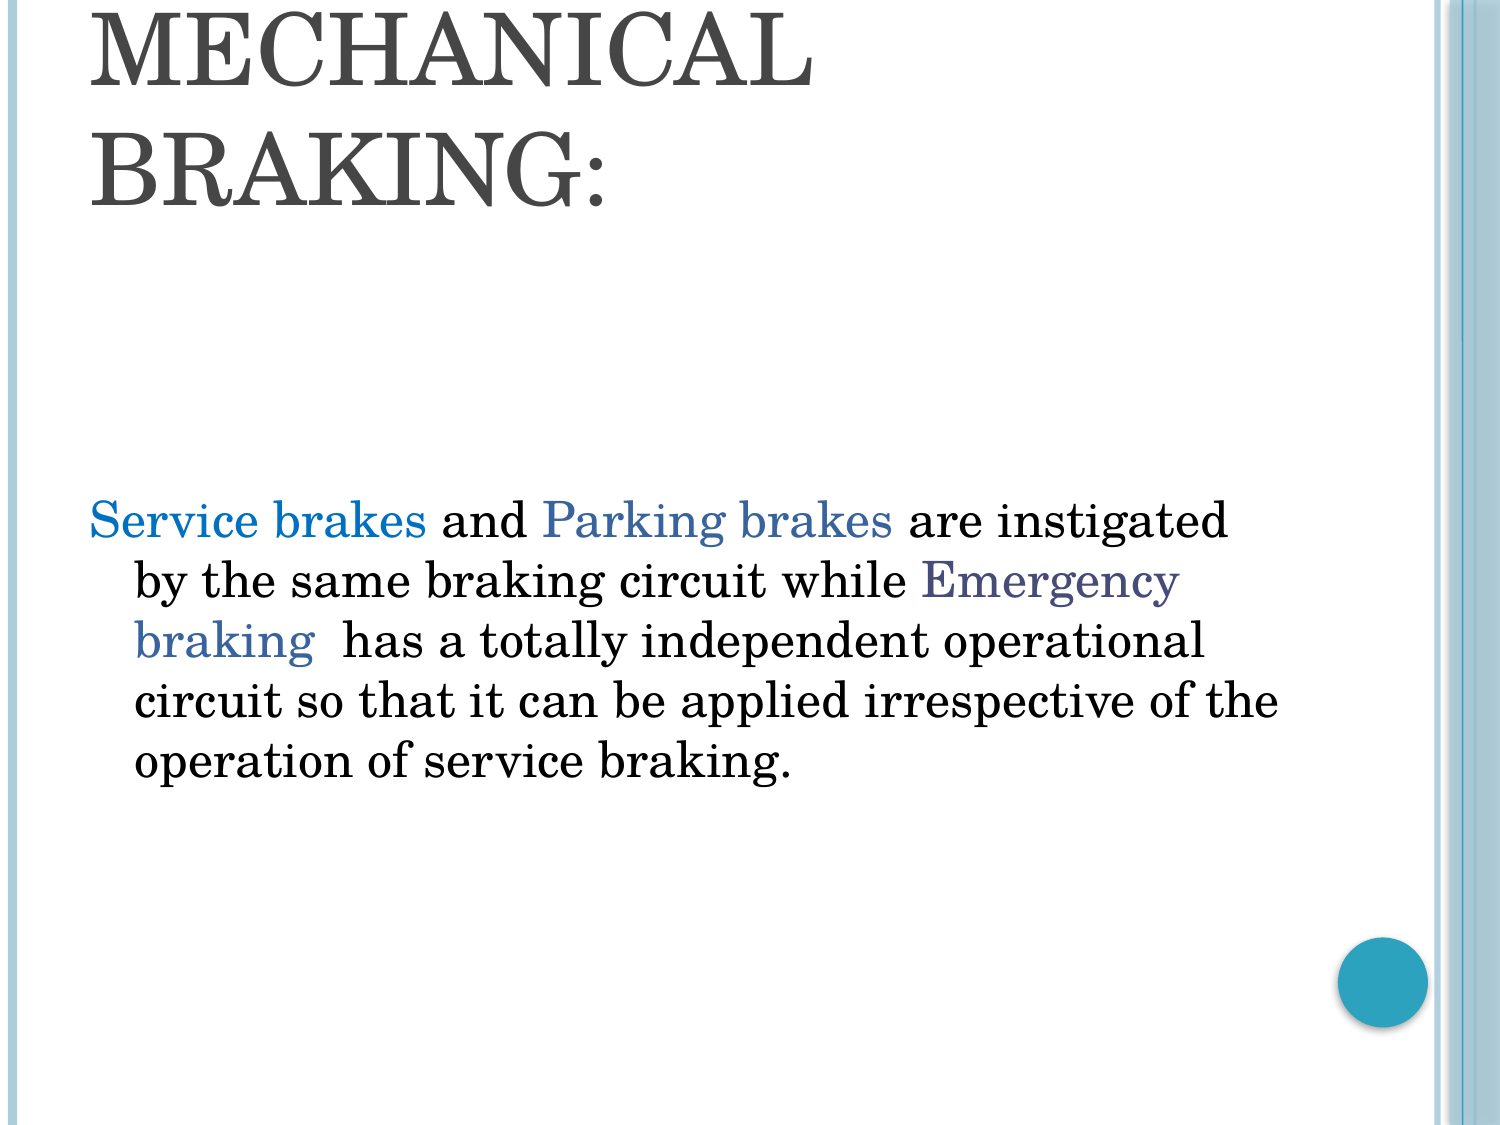

# Purpose of mechanical braking:

Service brakes and Parking brakes are instigated by the same braking circuit while Emergency braking  has a totally independent operational circuit so that it can be applied irrespective of the operation of service braking.